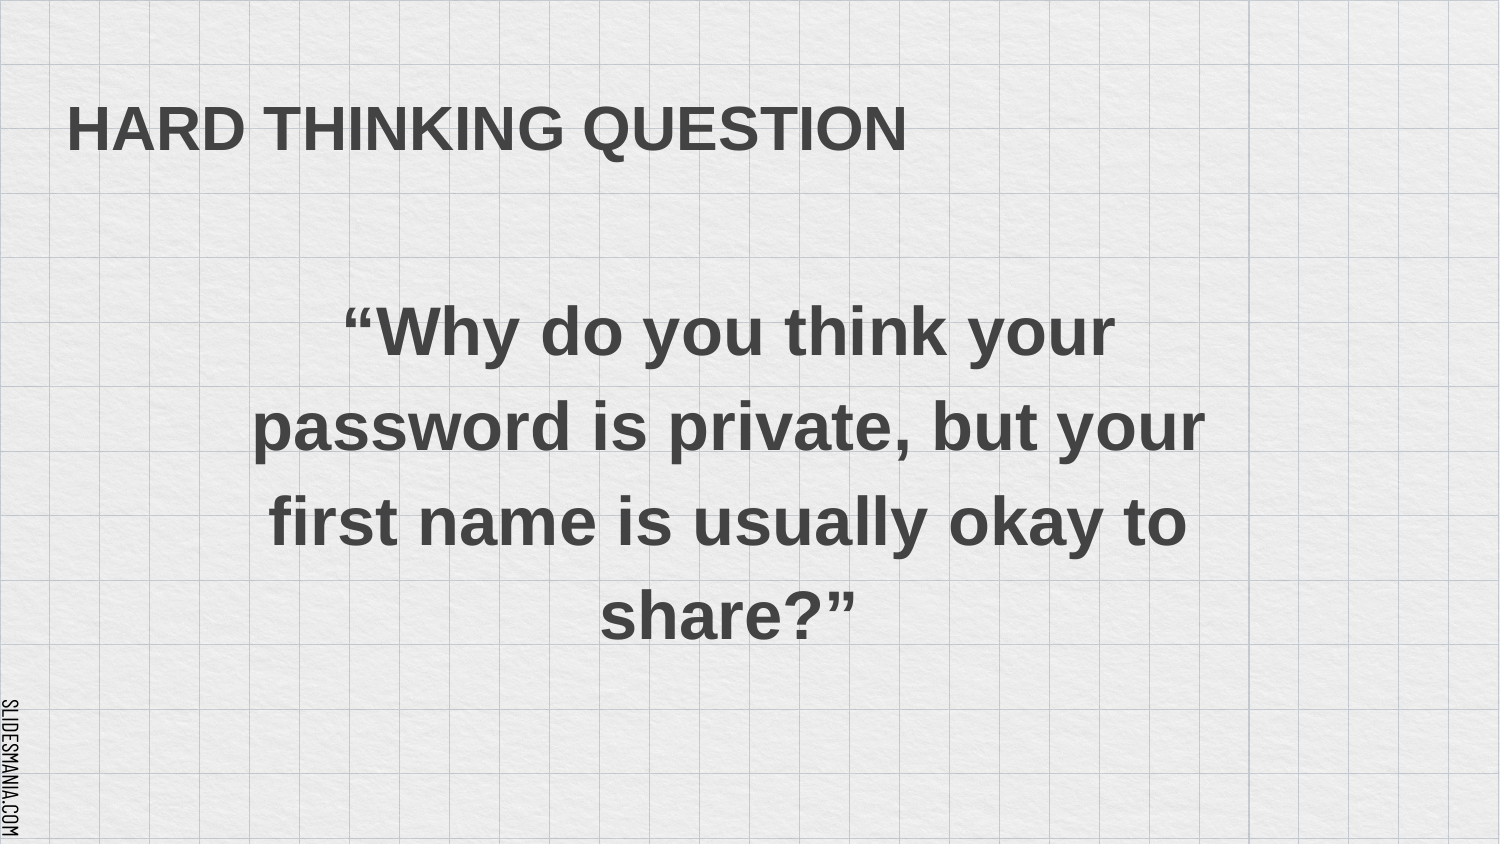

# HARD THINKING QUESTION
“Why do you think your password is private, but your first name is usually okay to share?”